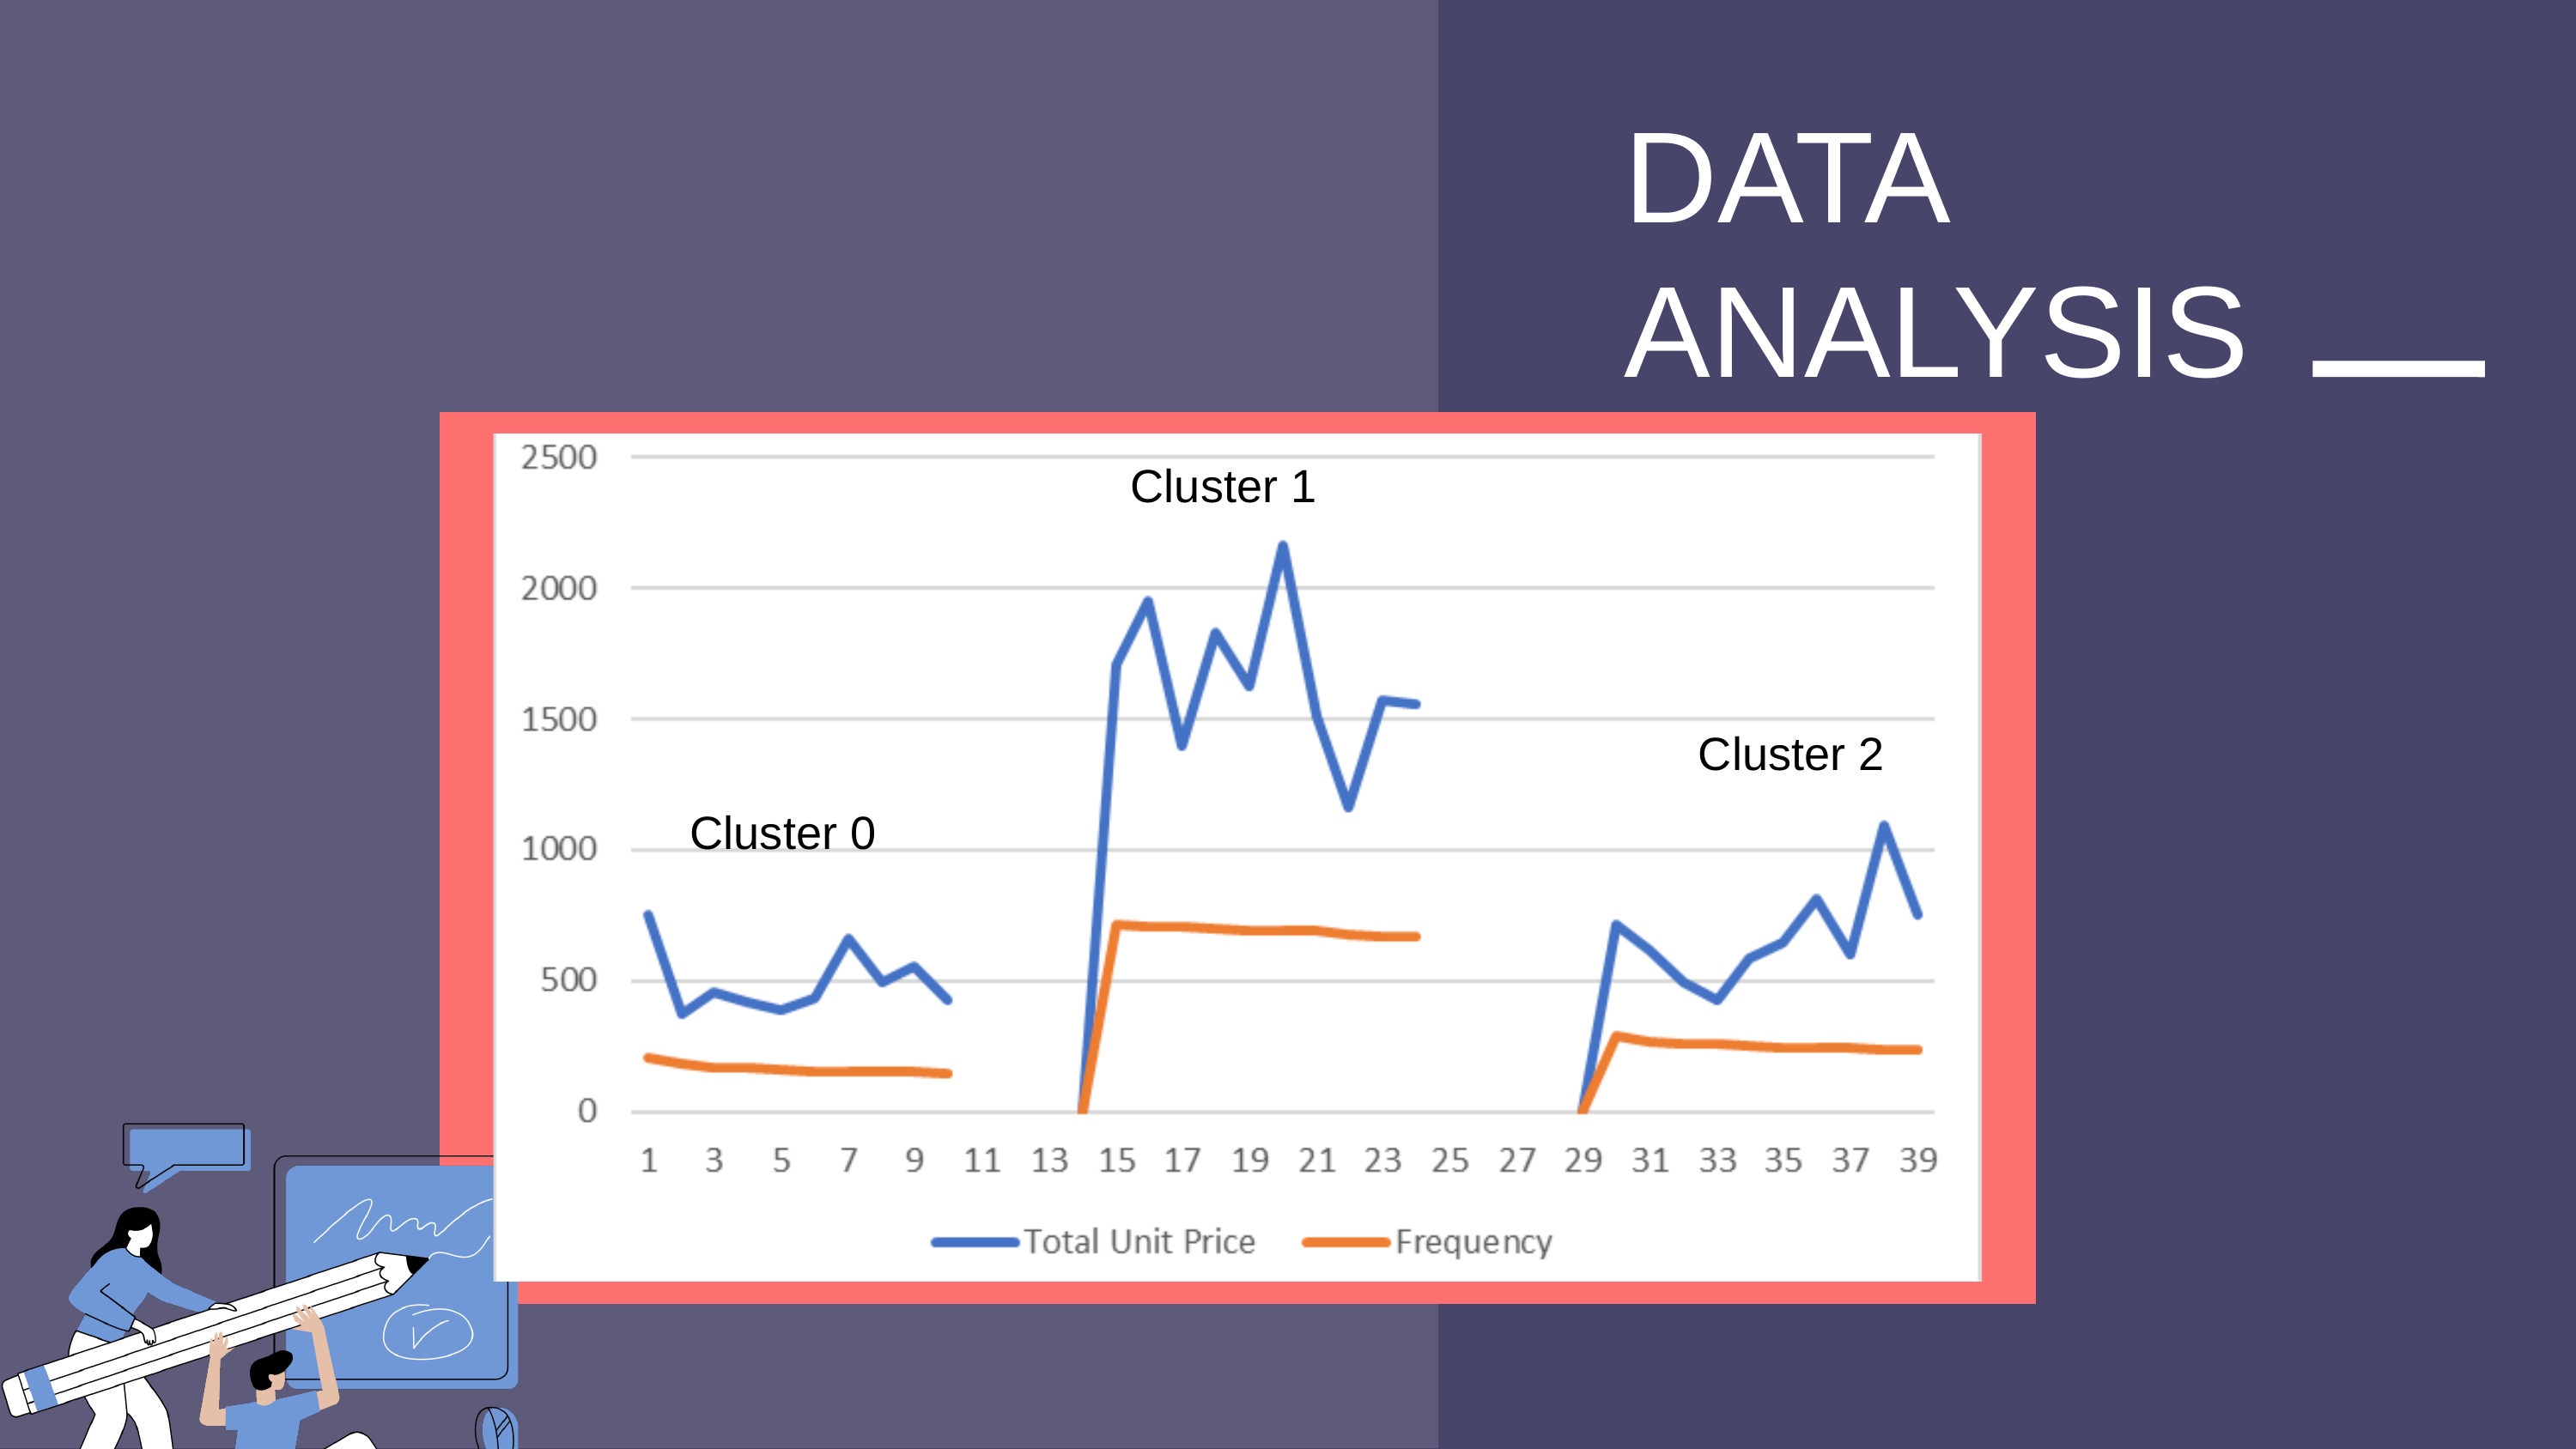

DATA ANALYSIS

Cluster 1
Cluster 2
Cluster 0